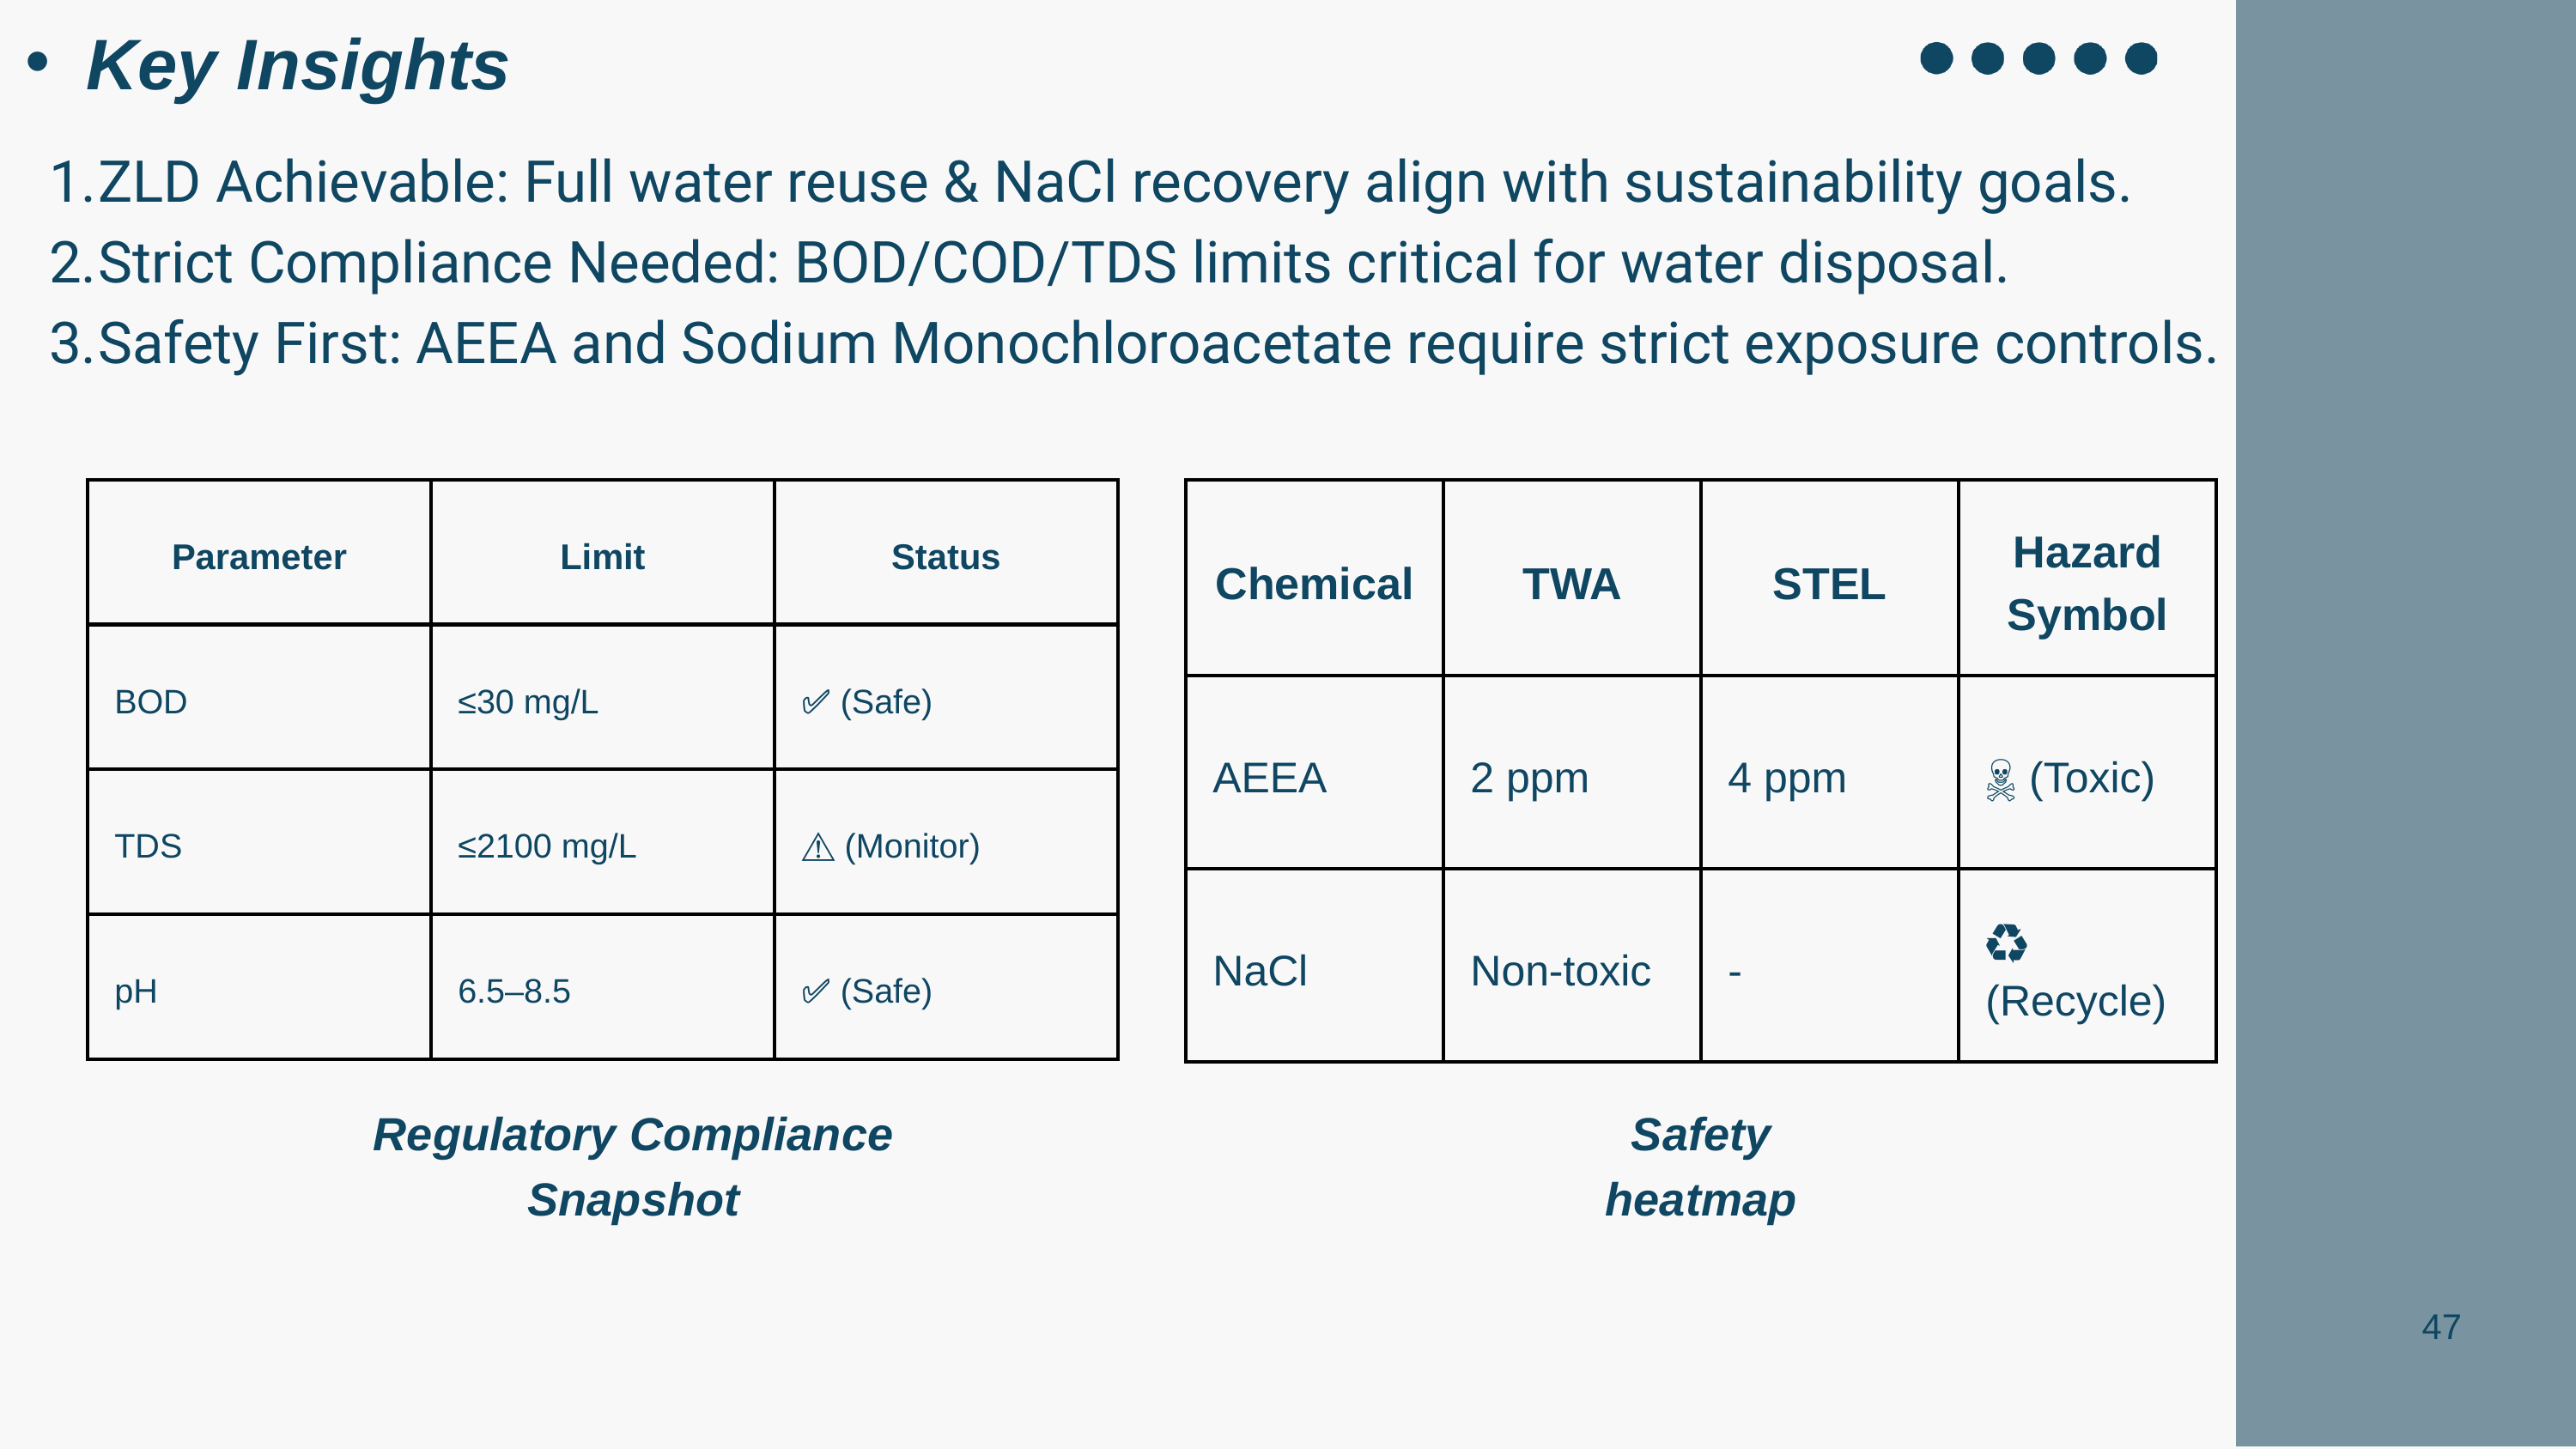

Key Insights

ZLD Achievable: Full water reuse & NaCl recovery align with sustainability goals.
Strict Compliance Needed: BOD/COD/TDS limits critical for water disposal.
Safety First: AEEA and Sodium Monochloroacetate require strict exposure controls.
| Parameter | Limit | Status |
| --- | --- | --- |
| BOD | ≤30 mg/L | ✅ (Safe) |
| TDS | ≤2100 mg/L | ⚠️ (Monitor) |
| pH | 6.5–8.5 | ✅ (Safe) |
| Chemical | TWA | STEL | Hazard Symbol |
| --- | --- | --- | --- |
| AEEA | 2 ppm | 4 ppm | ☠️ (Toxic) |
| NaCl | Non-toxic | - | ♻️ (Recycle) |
Regulatory Compliance Snapshot
Safety heatmap
47